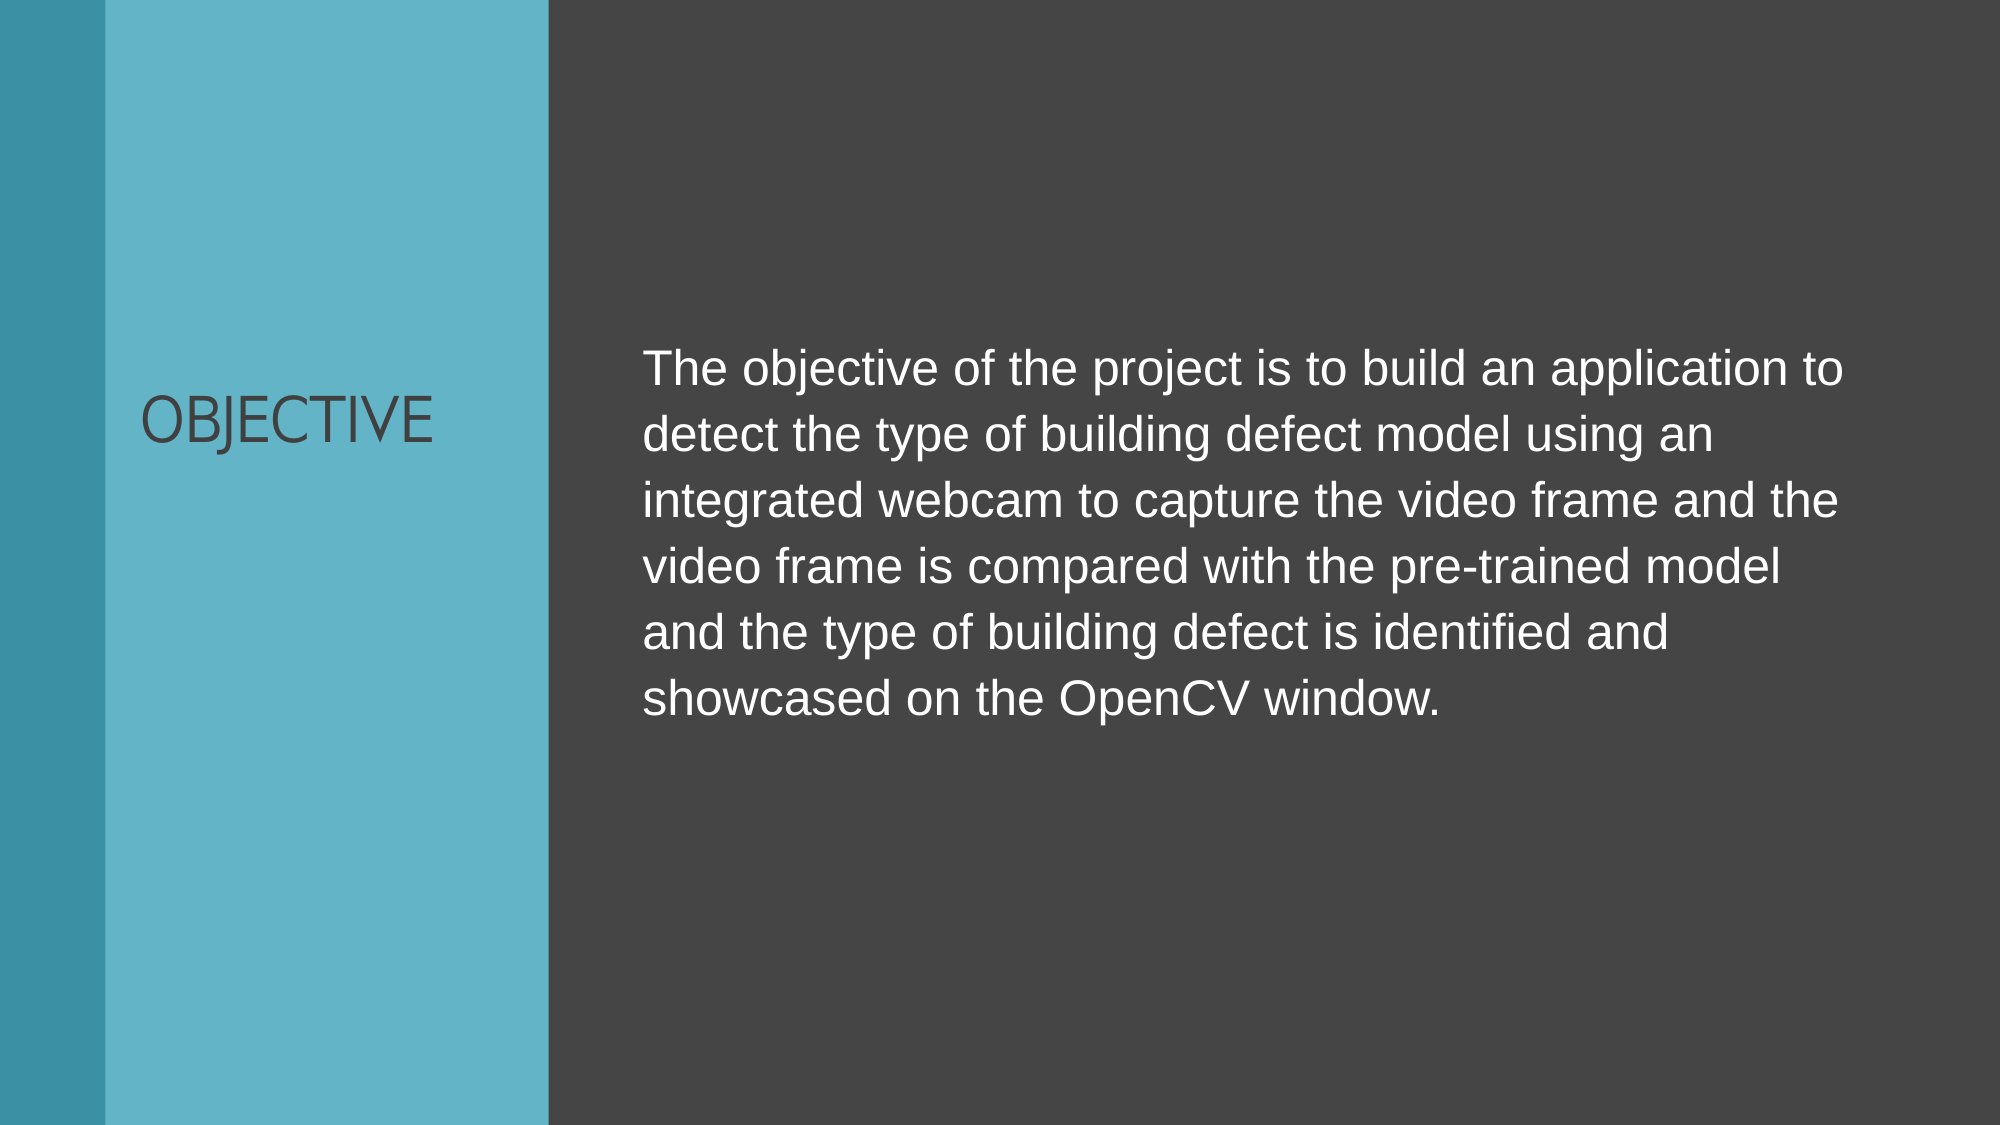

The objective of the project is to build an application to detect the type of building defect model using an integrated webcam to capture the video frame and the video frame is compared with the pre-trained model and the type of building defect is identified and showcased on the OpenCV window.
OBJECTIVE